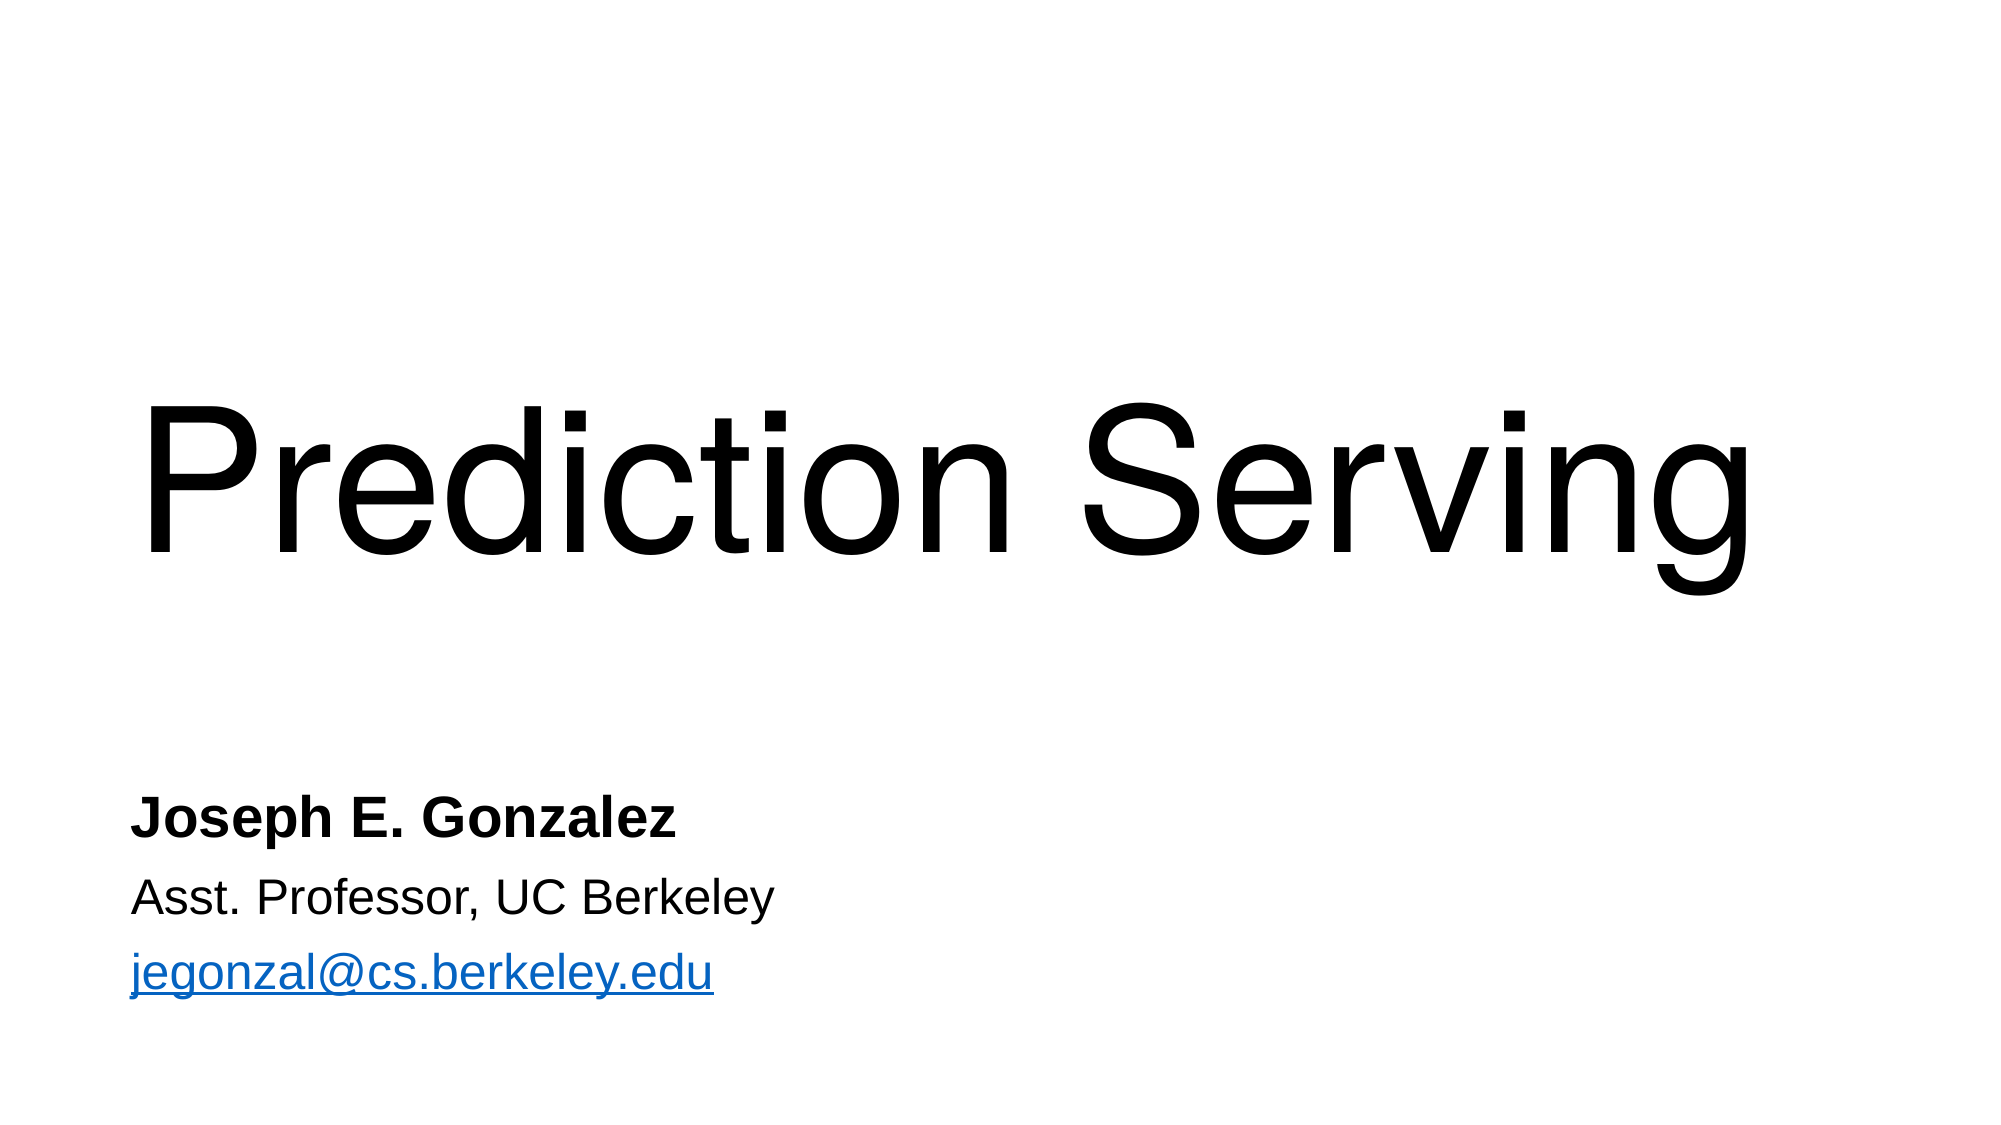

Prediction Serving
Joseph E. Gonzalez
Asst. Professor, UC Berkeley
jegonzal@cs.berkeley.edu